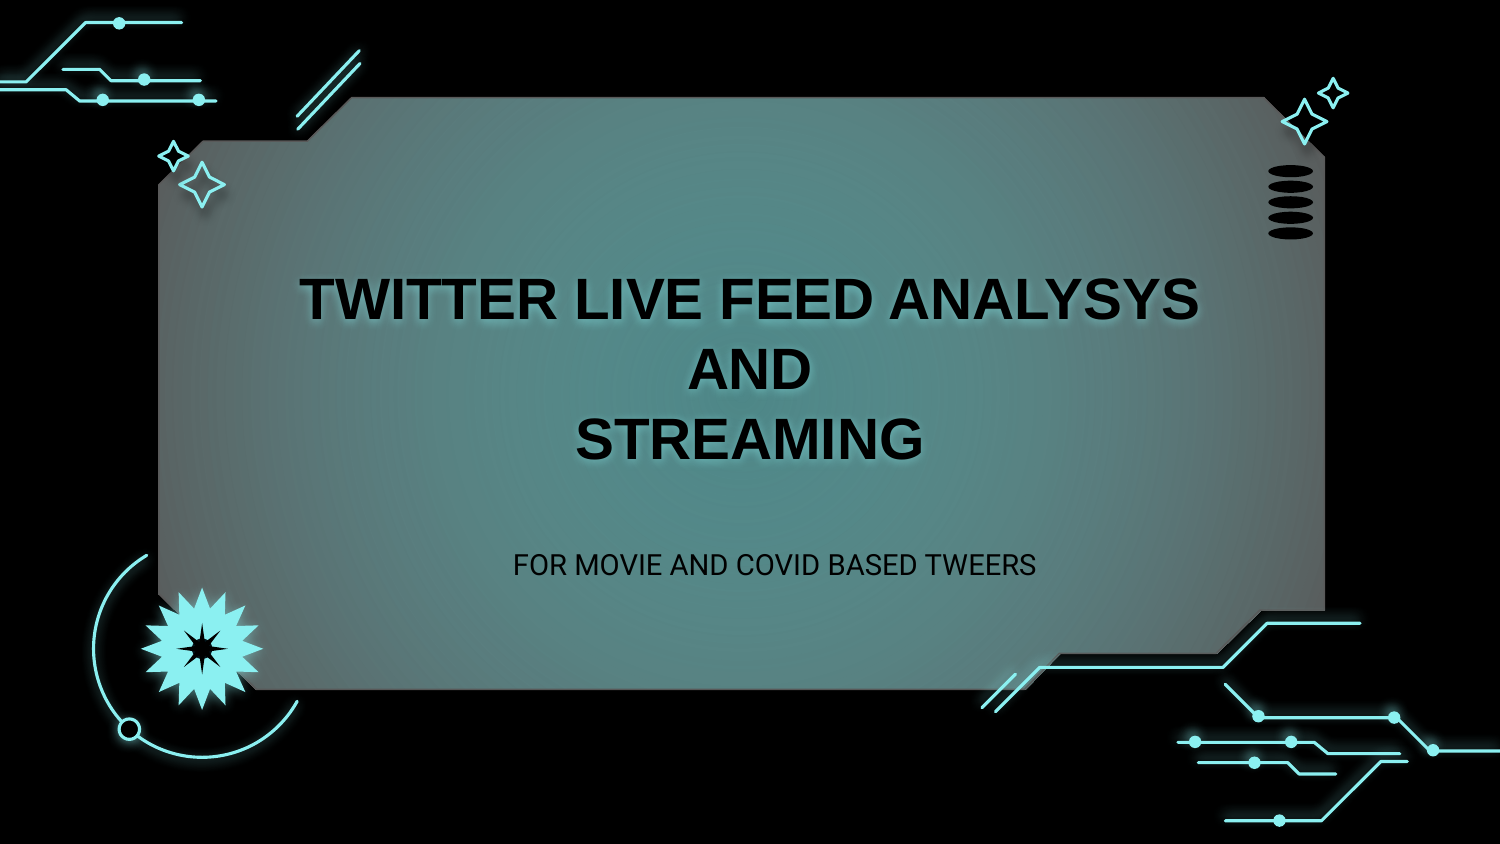

# TWITTER LIVE FEED ANALYSYS  AND STREAMING
FOR MOVIE AND COVID BASED TWEERS